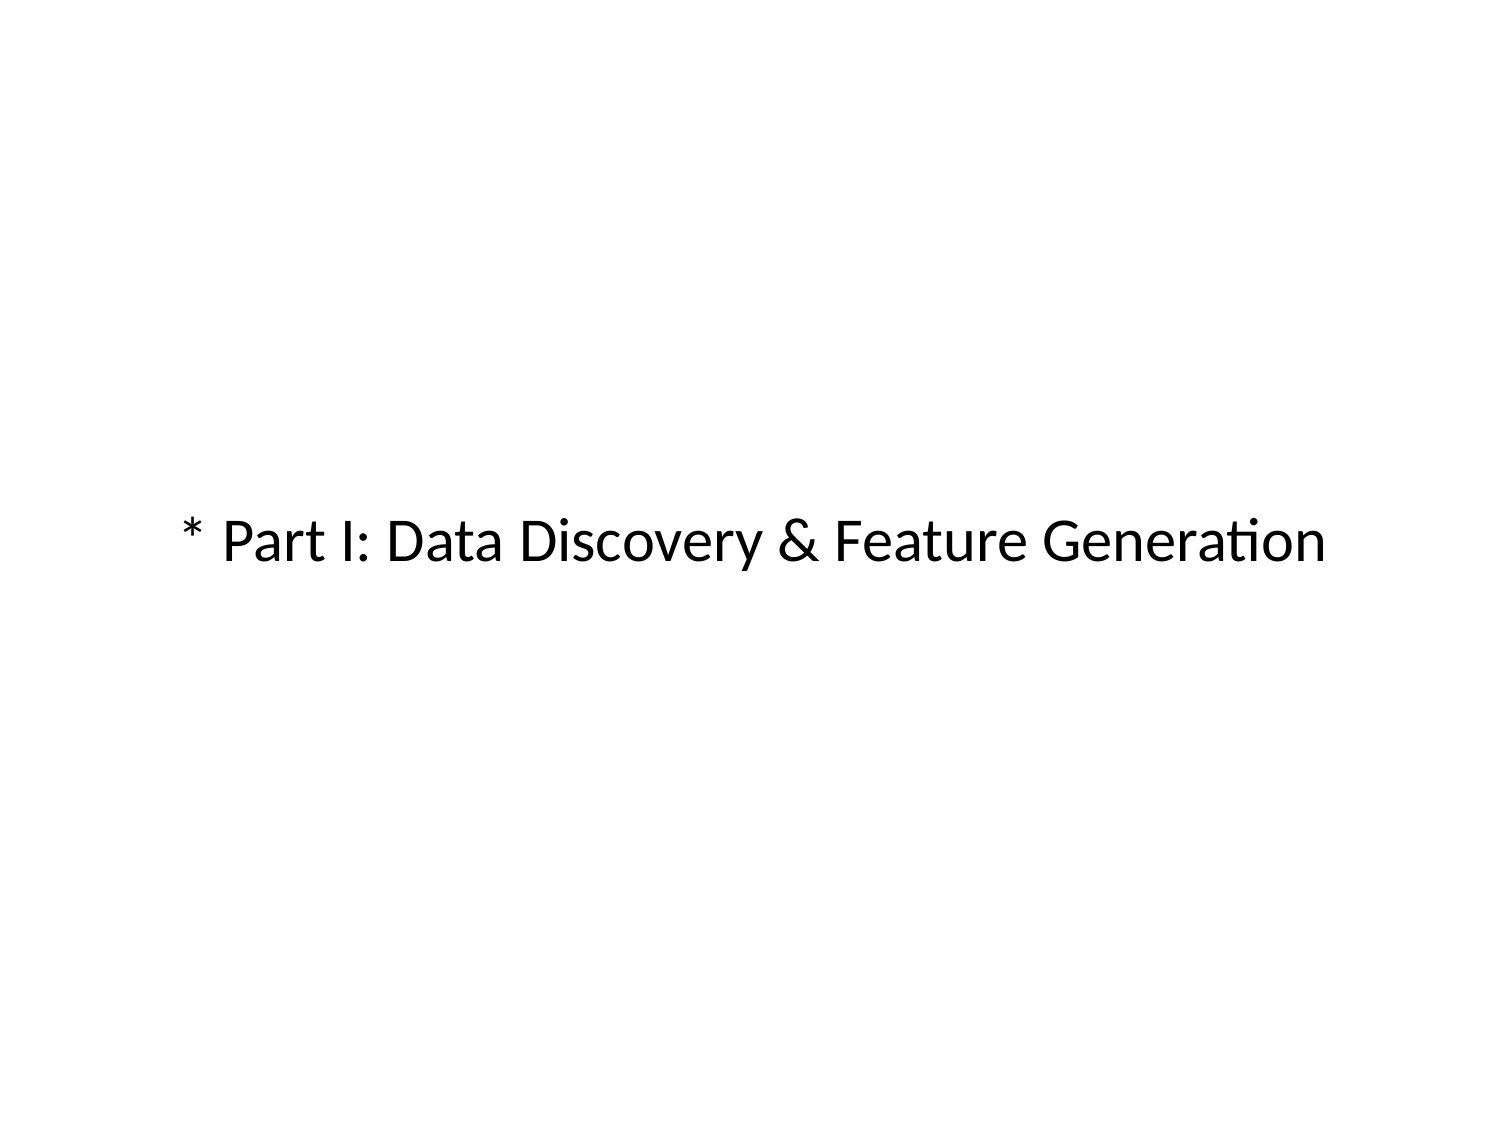

* Part I: Data Discovery & Feature Generation